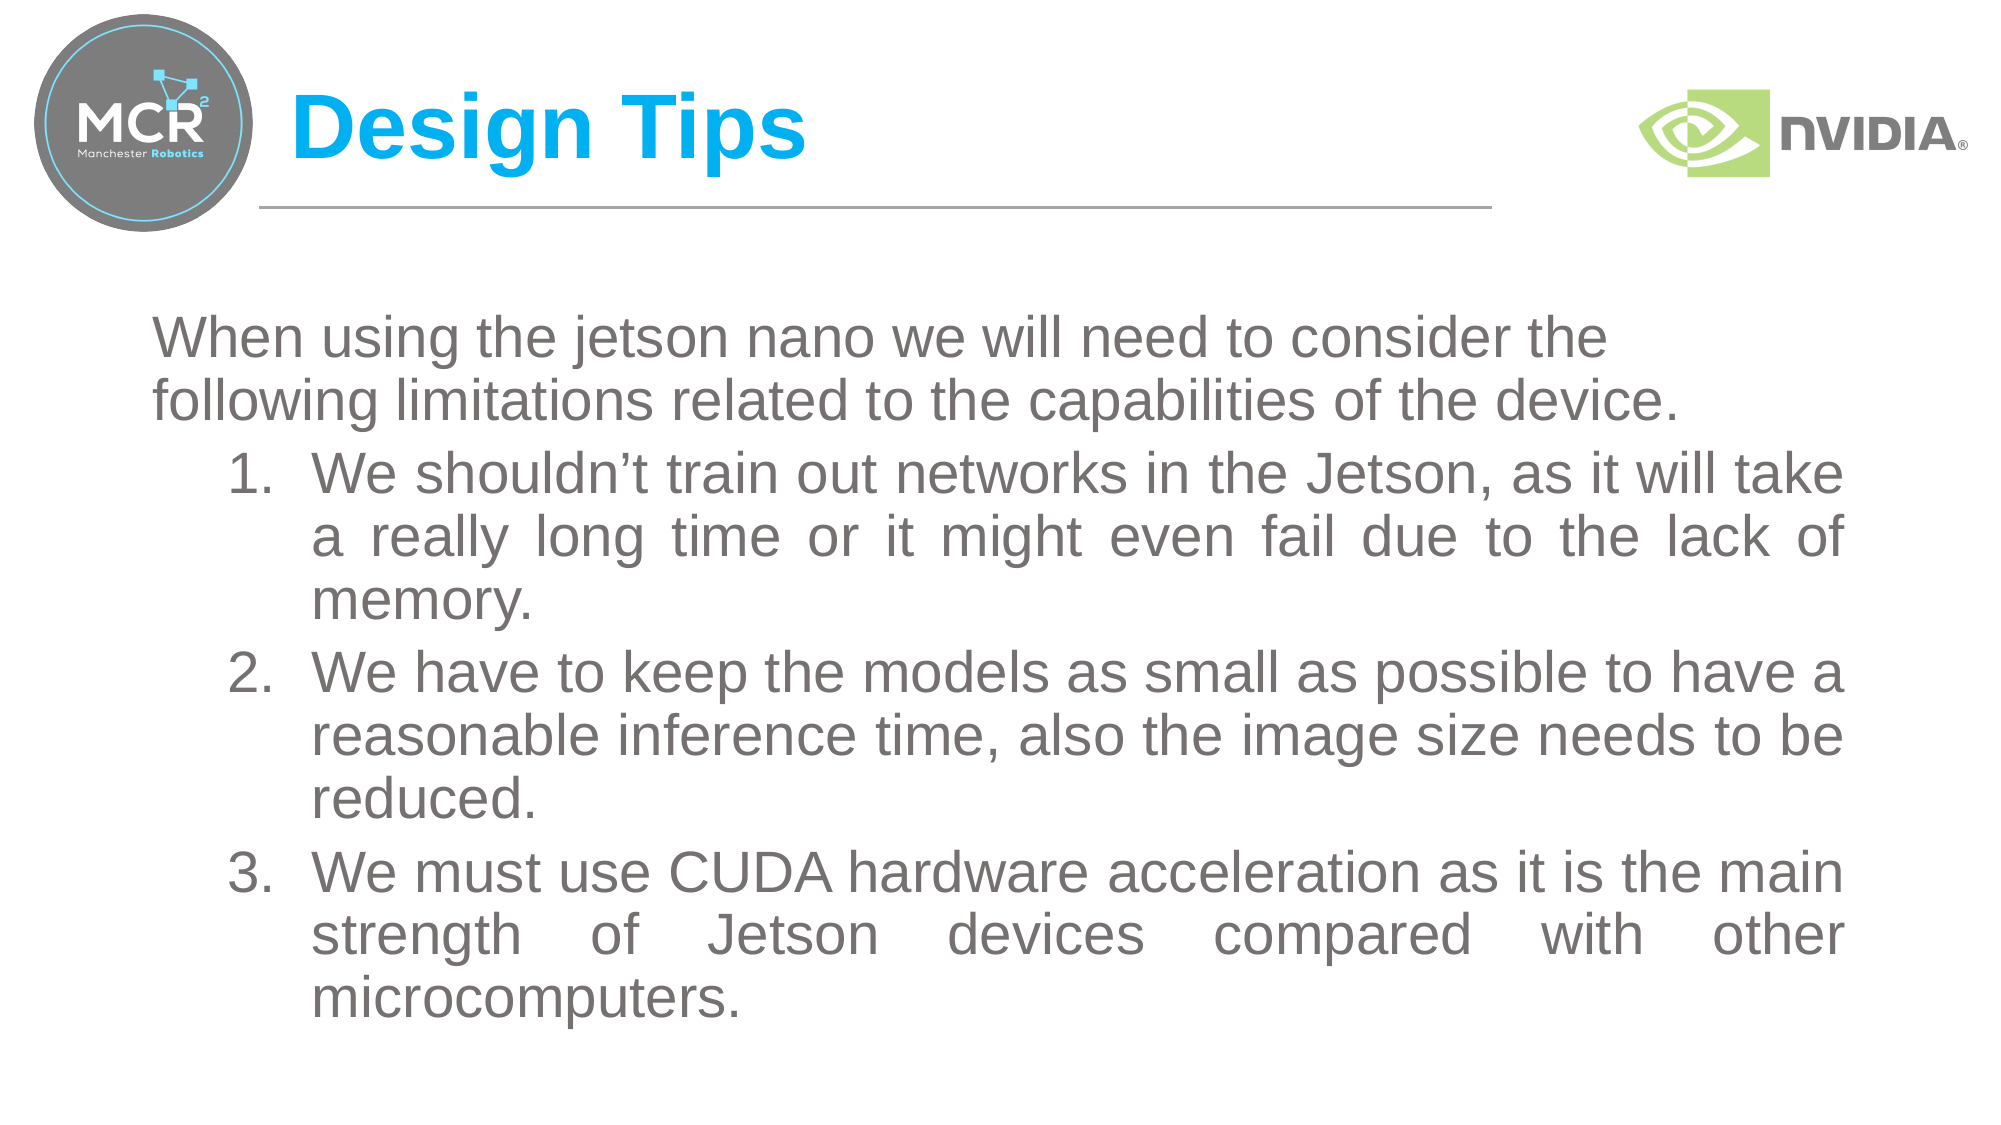

# Design Tips
When using the jetson nano we will need to consider the following limitations related to the capabilities of the device.
We shouldn’t train out networks in the Jetson, as it will take a really long time or it might even fail due to the lack of memory.
We have to keep the models as small as possible to have a reasonable inference time, also the image size needs to be reduced.
We must use CUDA hardware acceleration as it is the main strength of Jetson devices compared with other microcomputers.